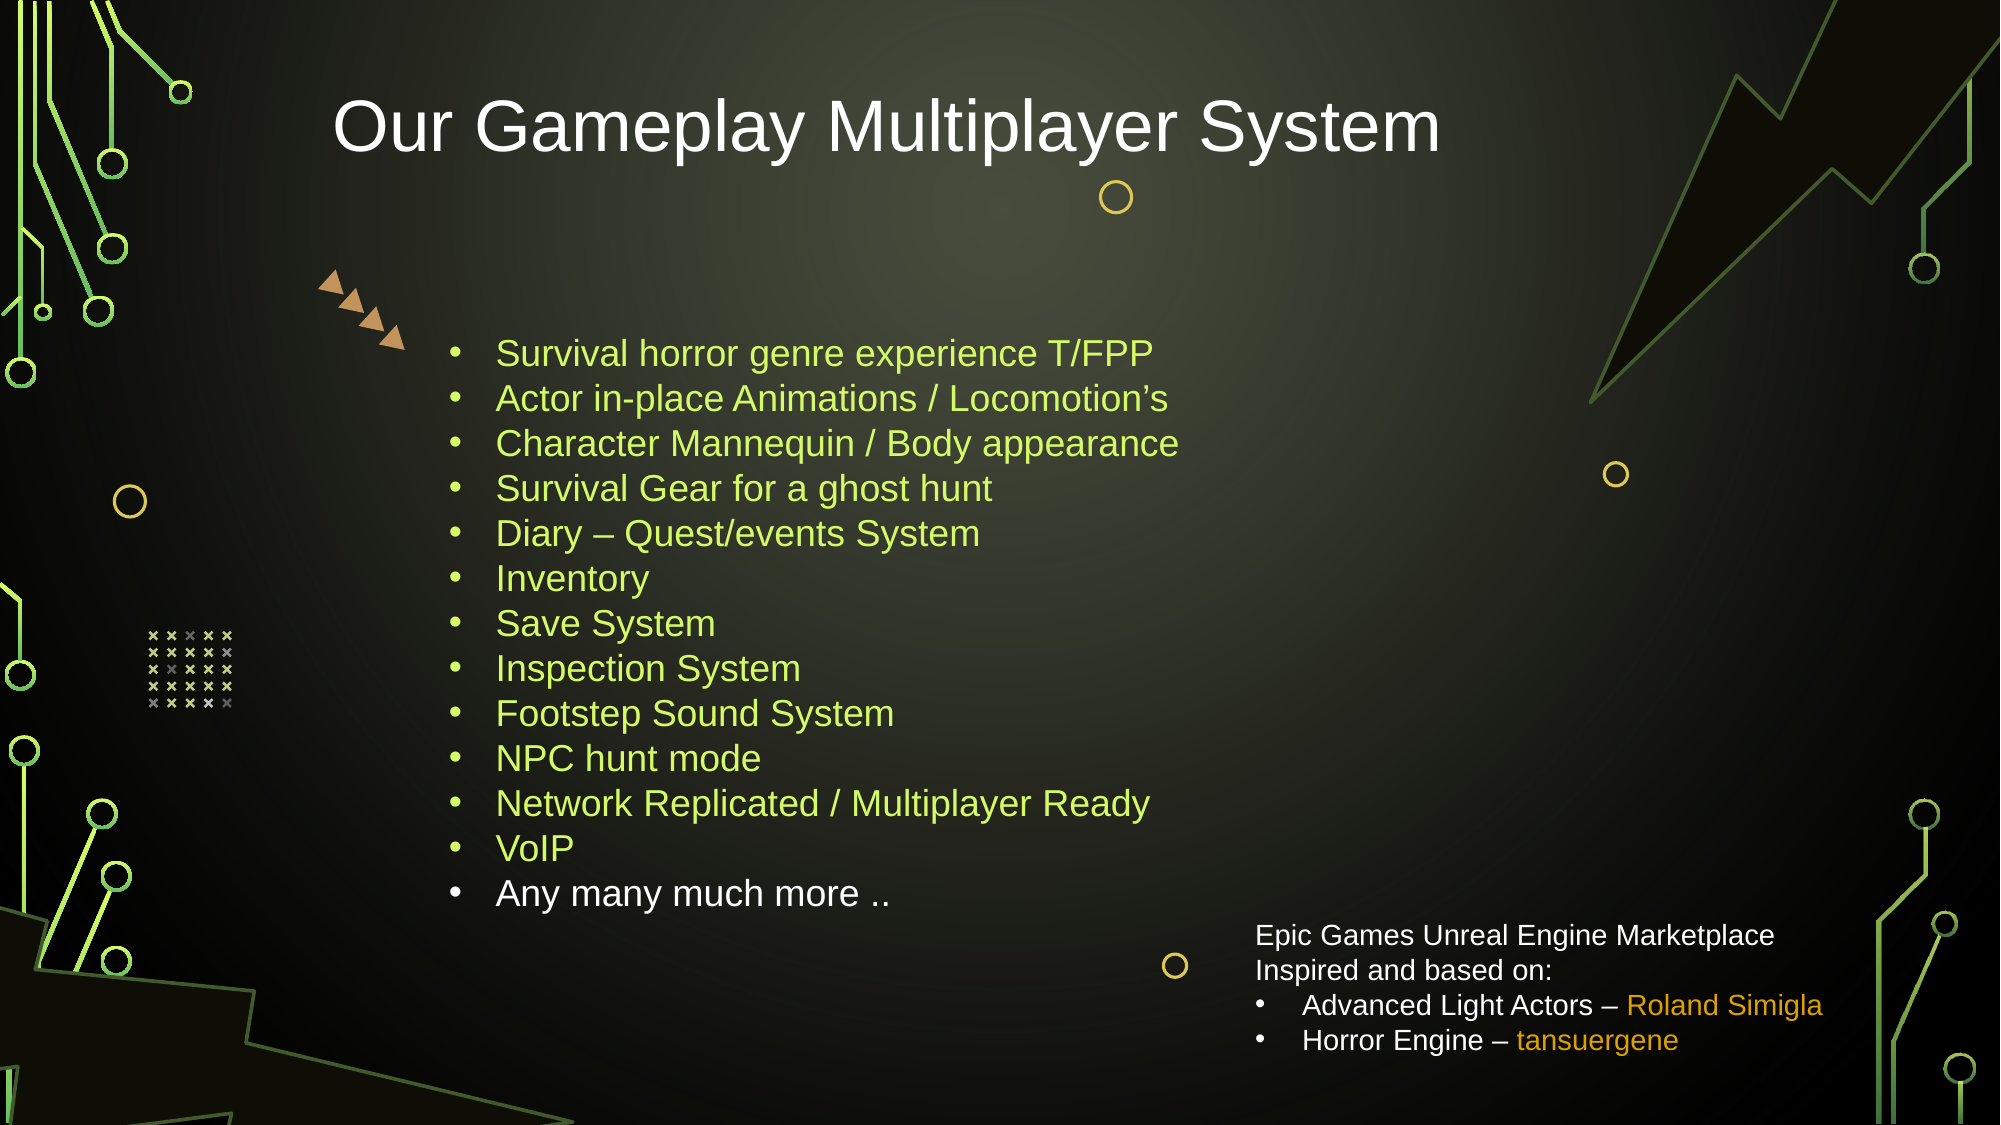

Our Gameplay Multiplayer System

Survival horror genre experience T/FPP
Actor in-place Animations / Locomotion’s
Character Mannequin / Body appearance
Survival Gear for a ghost hunt
Diary – Quest/events System
Inventory
Save System
Inspection System
Footstep Sound System
NPC hunt mode
Network Replicated / Multiplayer Ready
VoIP
Any many much more ..

Epic Games Unreal Engine Marketplace
Inspired and based on:
Advanced Light Actors – Roland Simigla
Horror Engine – tansuergene